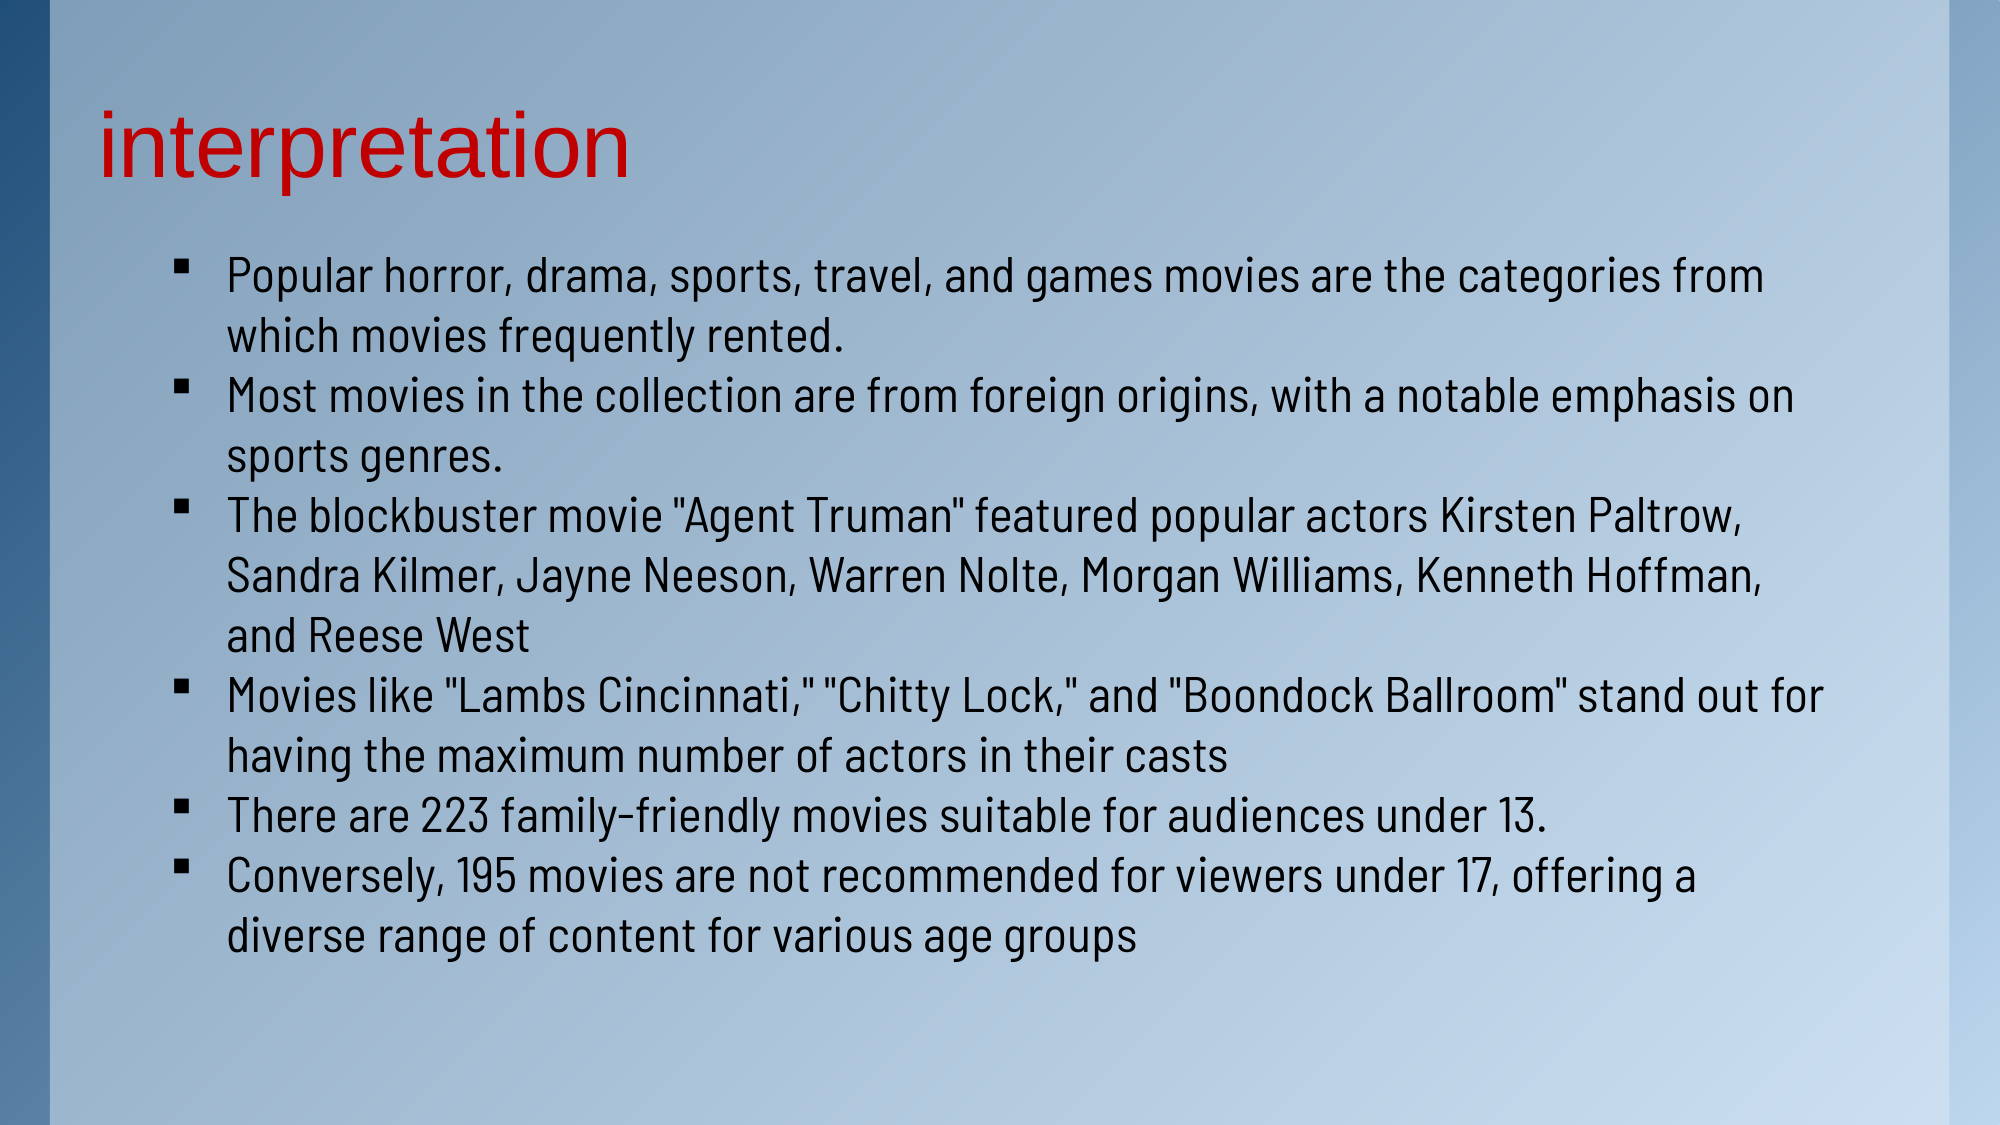

# interpretation
Popular horror, drama, sports, travel, and games movies are the categories from which movies frequently rented.
Most movies in the collection are from foreign origins, with a notable emphasis on sports genres.
The blockbuster movie "Agent Truman" featured popular actors Kirsten Paltrow, Sandra Kilmer, Jayne Neeson, Warren Nolte, Morgan Williams, Kenneth Hoffman, and Reese West
Movies like "Lambs Cincinnati," "Chitty Lock," and "Boondock Ballroom" stand out for having the maximum number of actors in their casts
There are 223 family-friendly movies suitable for audiences under 13.
Conversely, 195 movies are not recommended for viewers under 17, offering a diverse range of content for various age groups